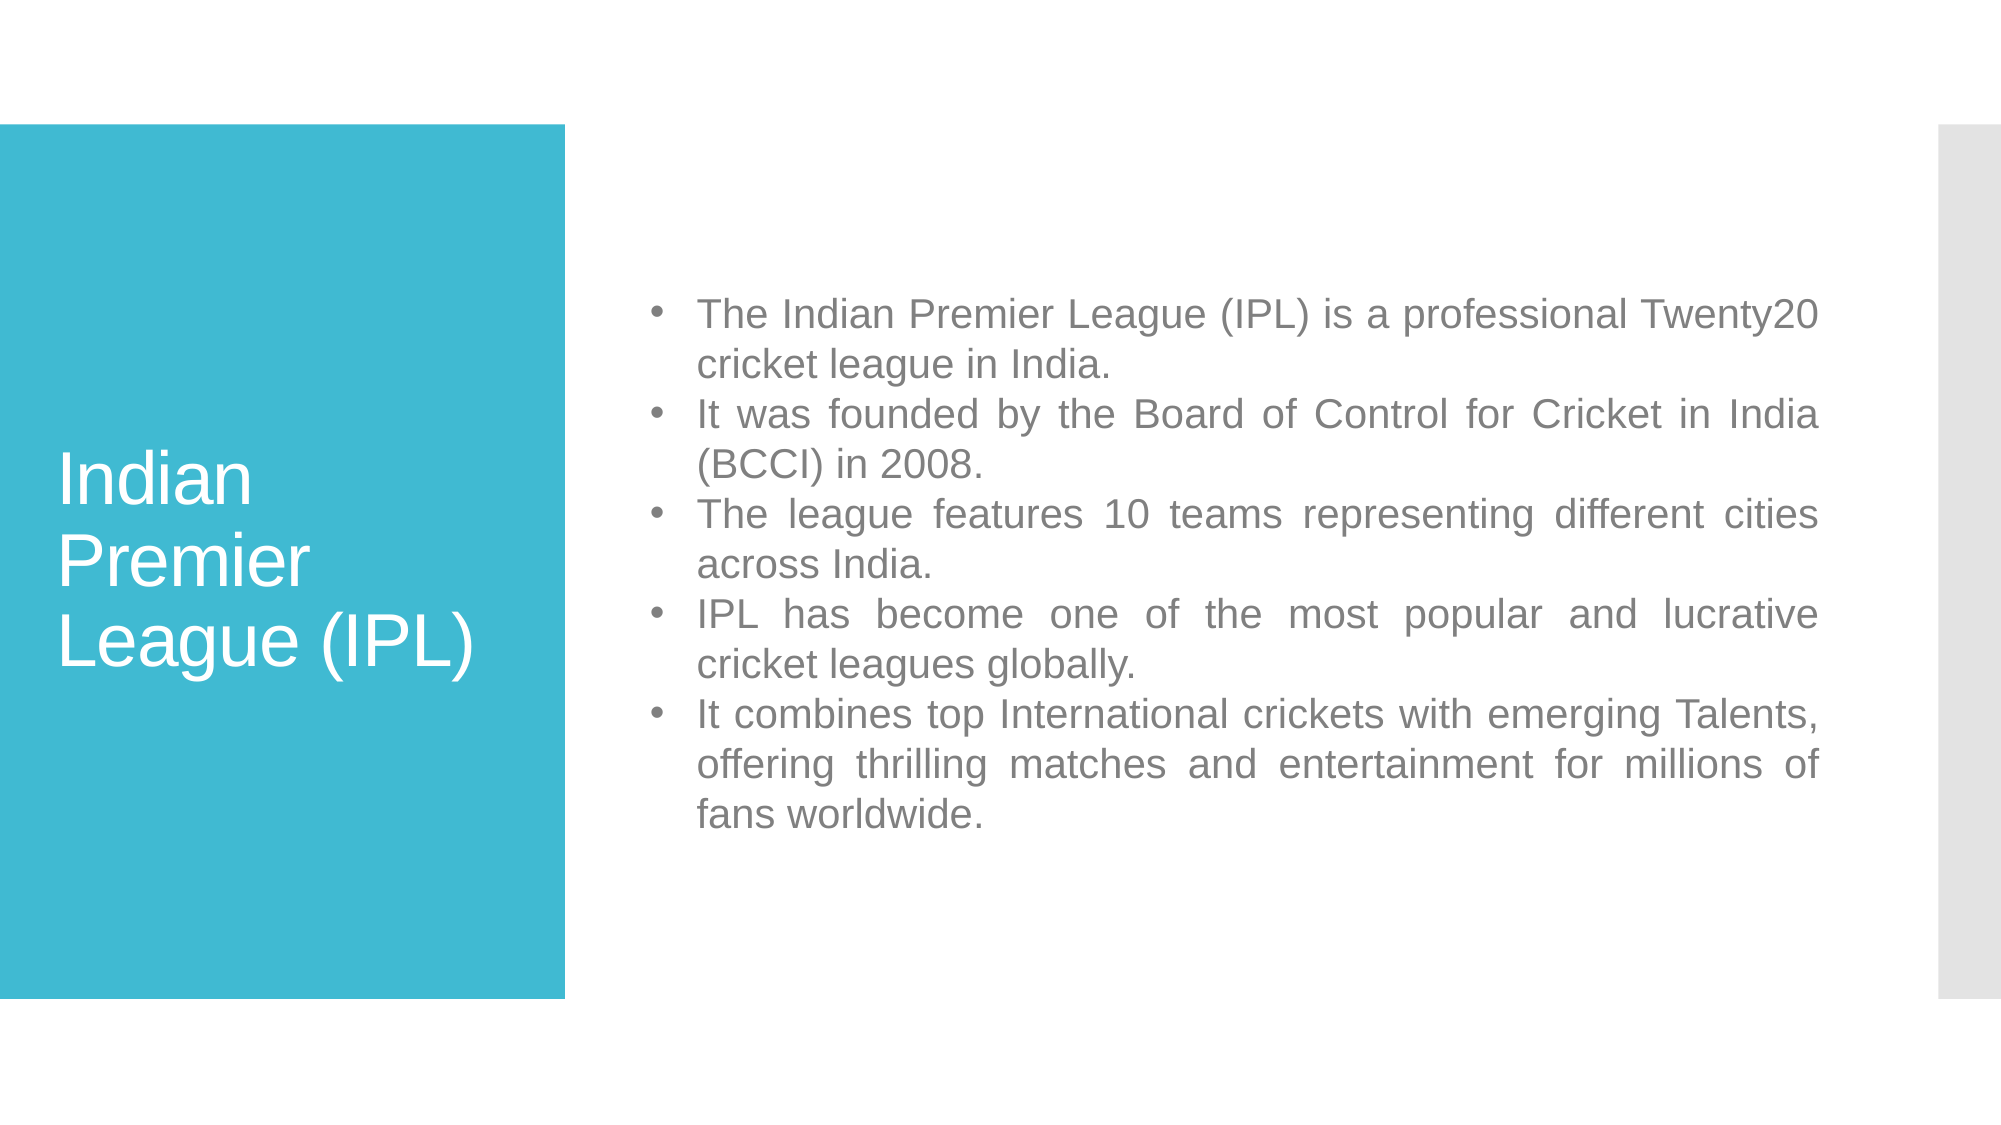

The Indian Premier League (IPL) is a professional Twenty20 cricket league in India.
It was founded by the Board of Control for Cricket in India (BCCI) in 2008.
The league features 10 teams representing different cities across India.
IPL has become one of the most popular and lucrative cricket leagues globally.
It combines top International crickets with emerging Talents, offering thrilling matches and entertainment for millions of fans worldwide.
# Indian Premier League (IPL)